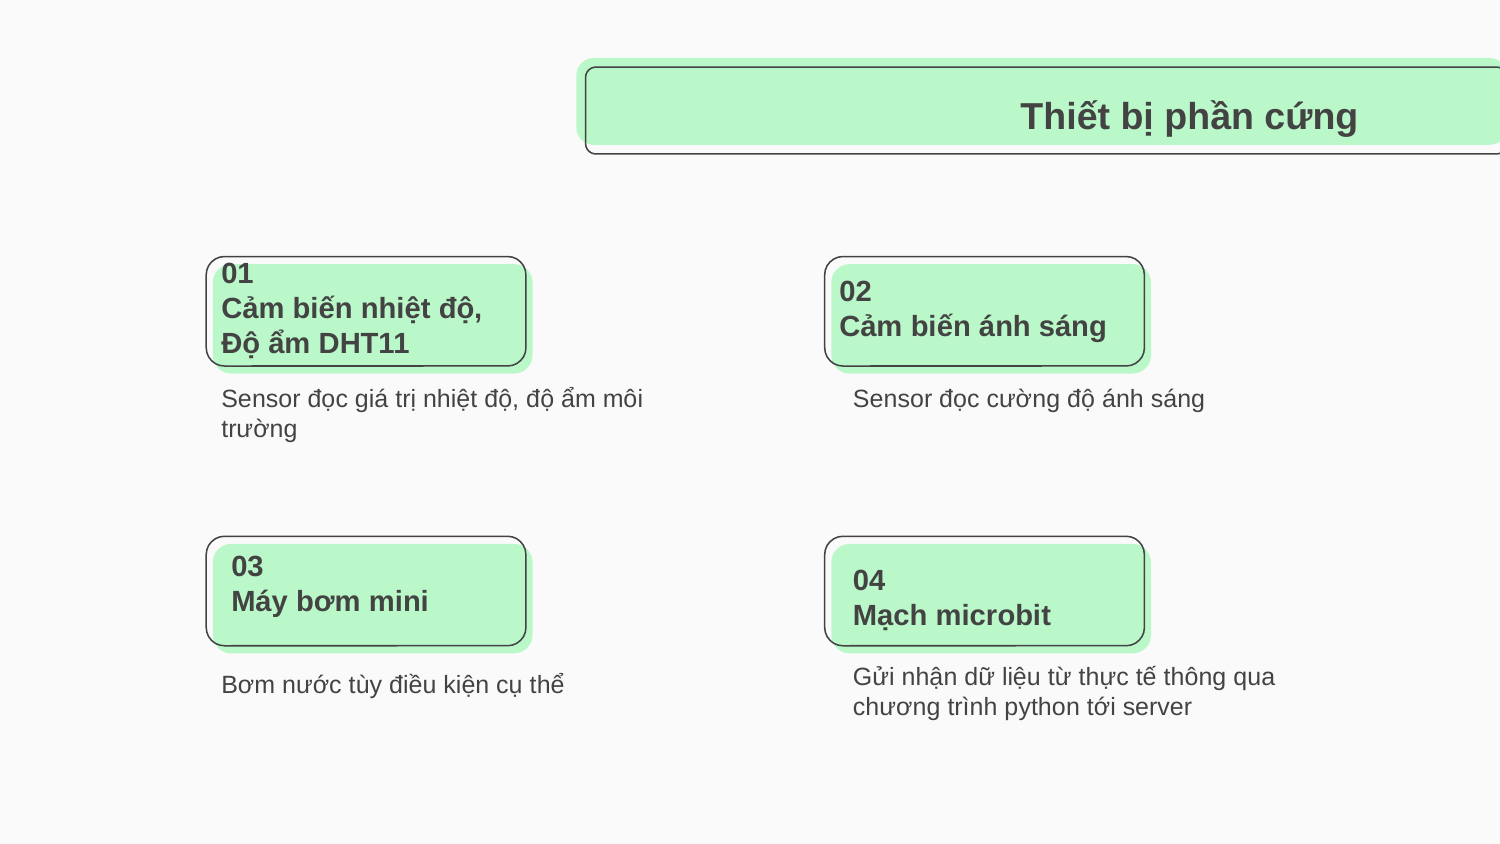

Thiết bị phần cứng

02
Cảm biến ánh sáng

# 01
Cảm biến nhiệt độ,
Độ ẩm DHT11

Sensor đọc giá trị nhiệt độ, độ ẩm môi trường
Sensor đọc cường độ ánh sáng

04
Mạch microbit
03
Máy bơm mini

Gửi nhận dữ liệu từ thực tế thông qua chương trình python tới server
Bơm nước tùy điều kiện cụ thể